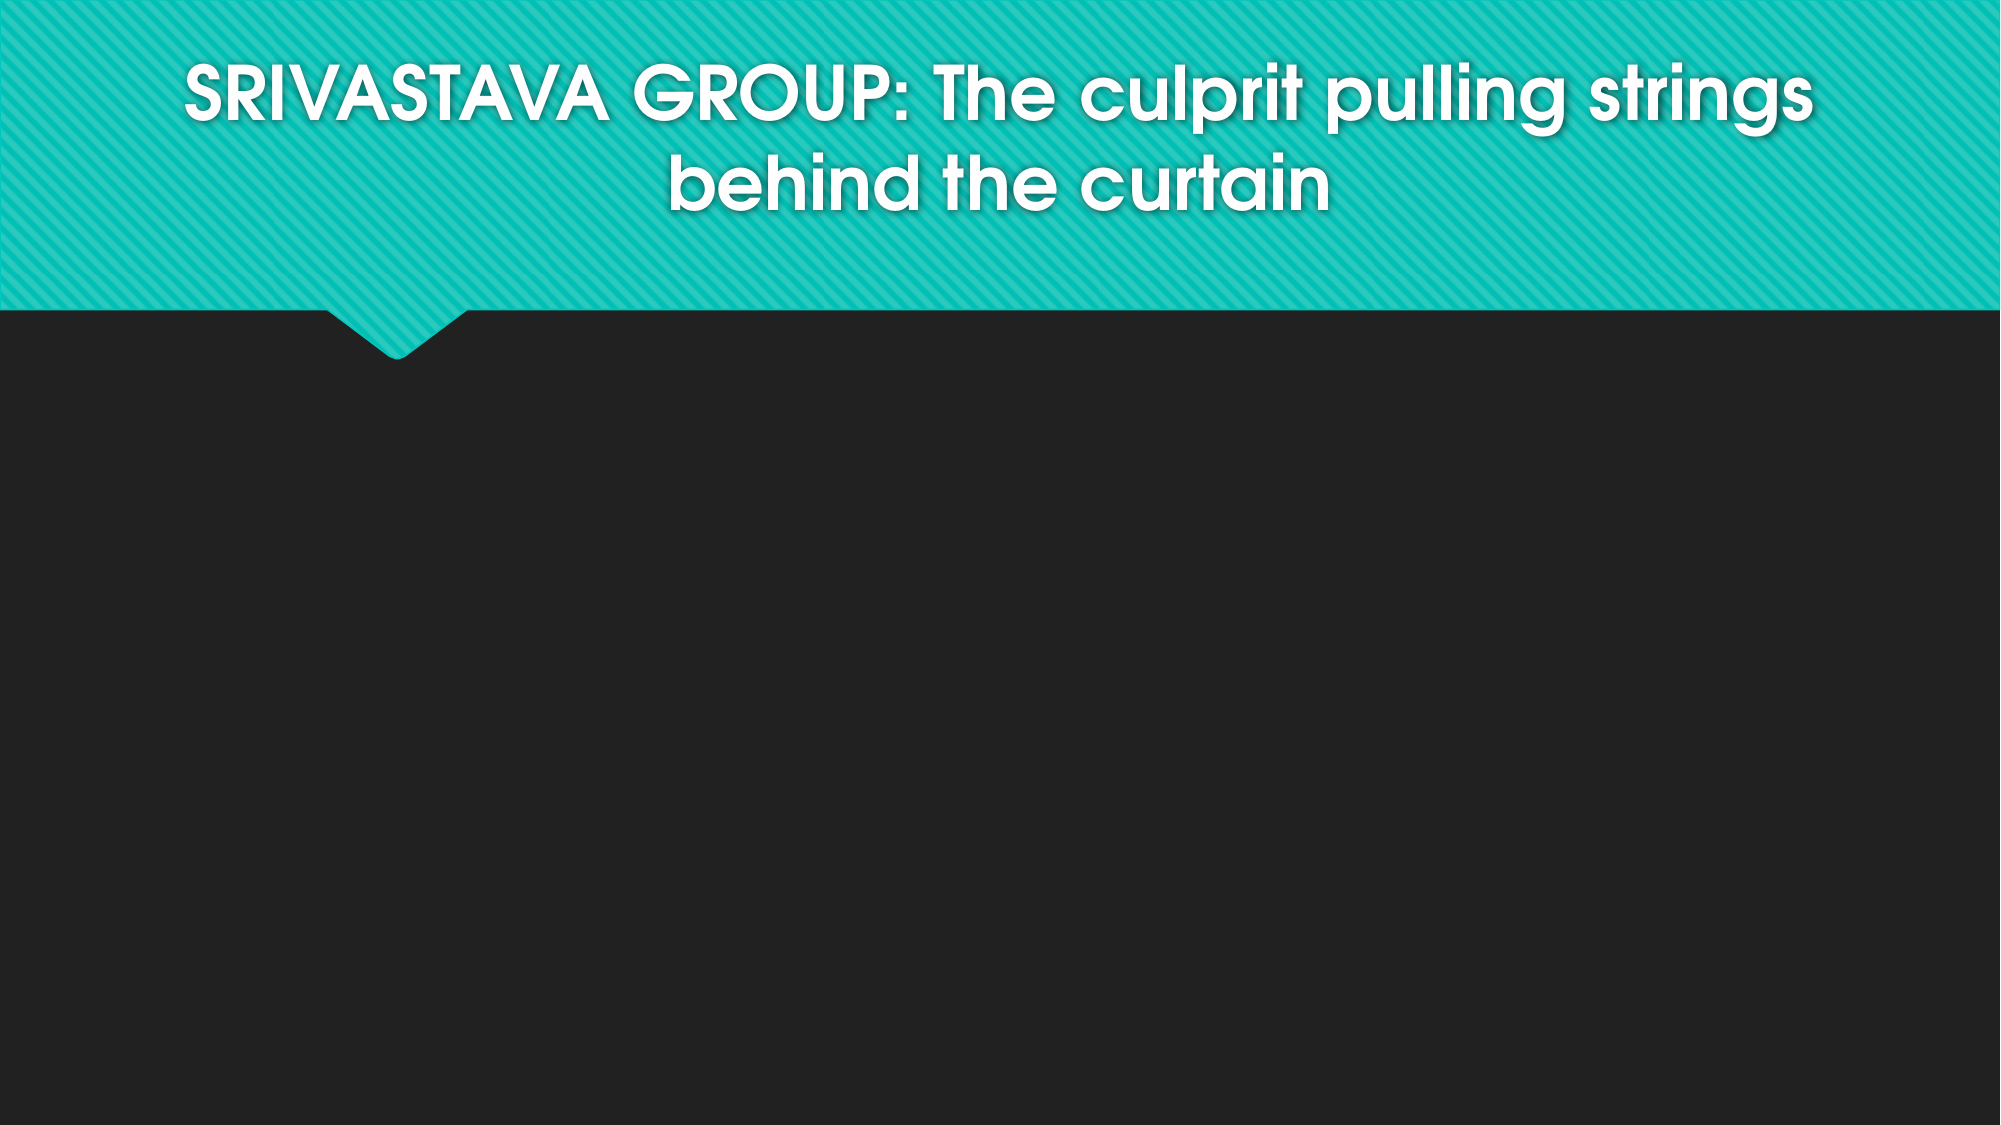

# SRIVASTAVA GROUP: The culprit pulling strings behind the curtain